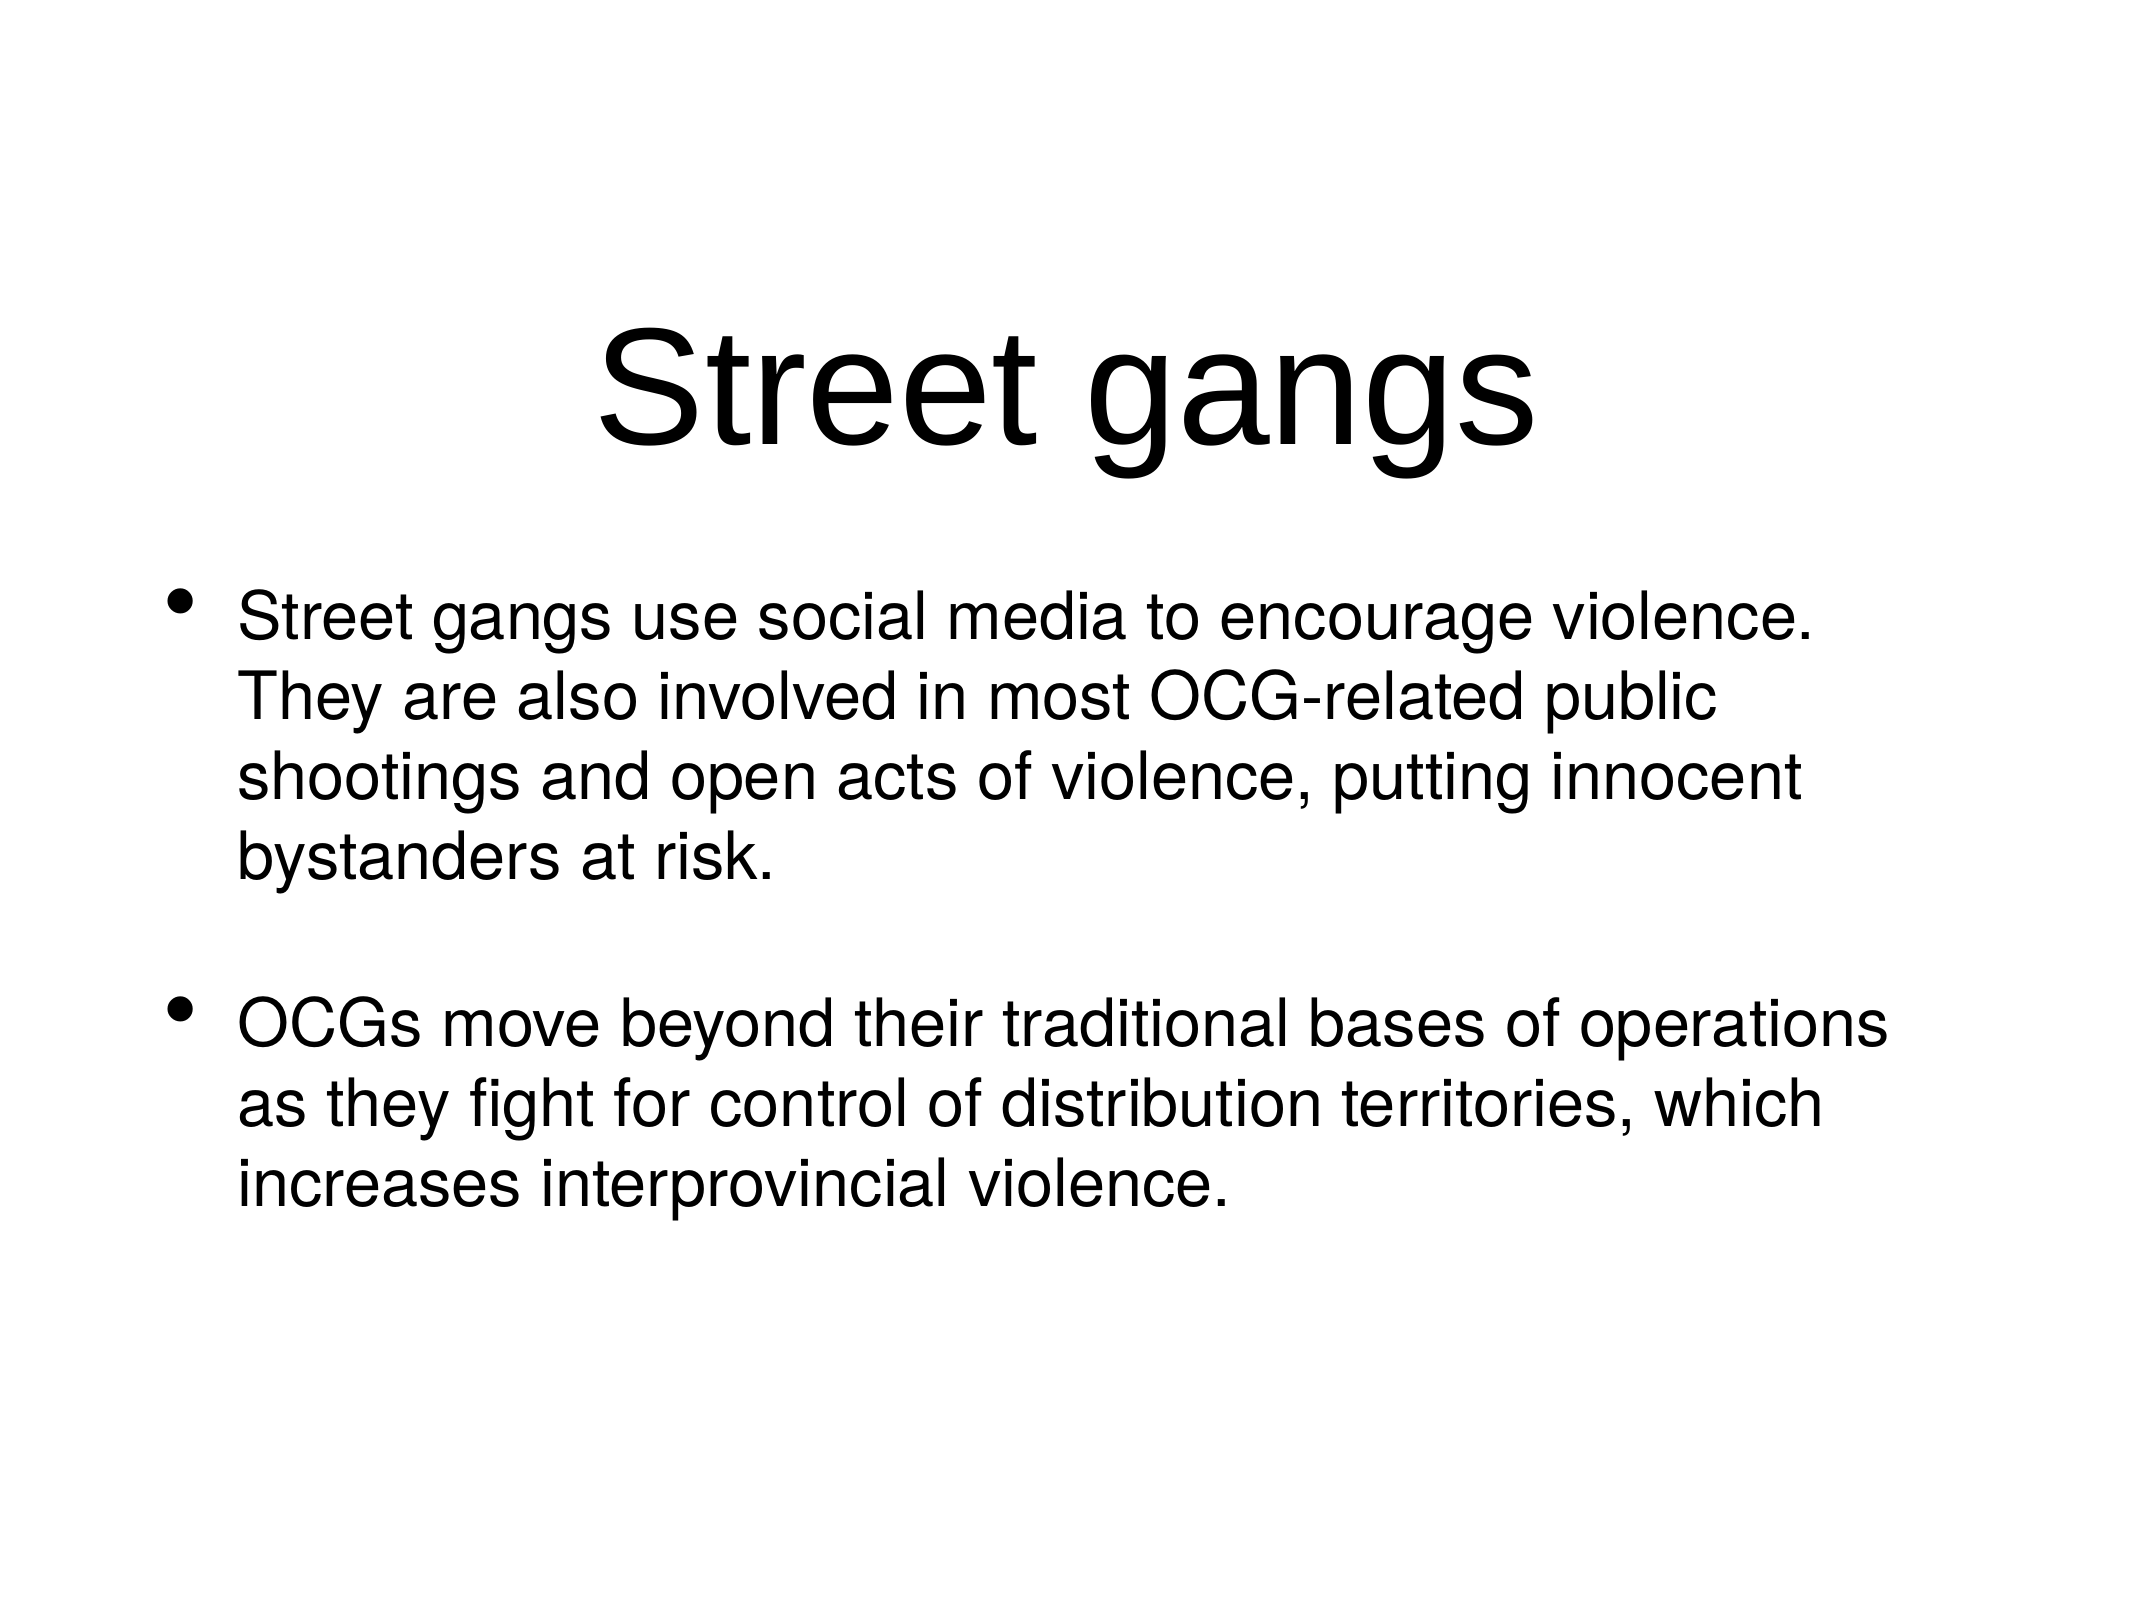

# Street gangs
Street gangs use social media to encourage violence. They are also involved in most OCG-related public shootings and open acts of violence, putting innocent bystanders at risk.
OCGs move beyond their traditional bases of operations as they fight for control of distribution territories, which increases interprovincial violence.